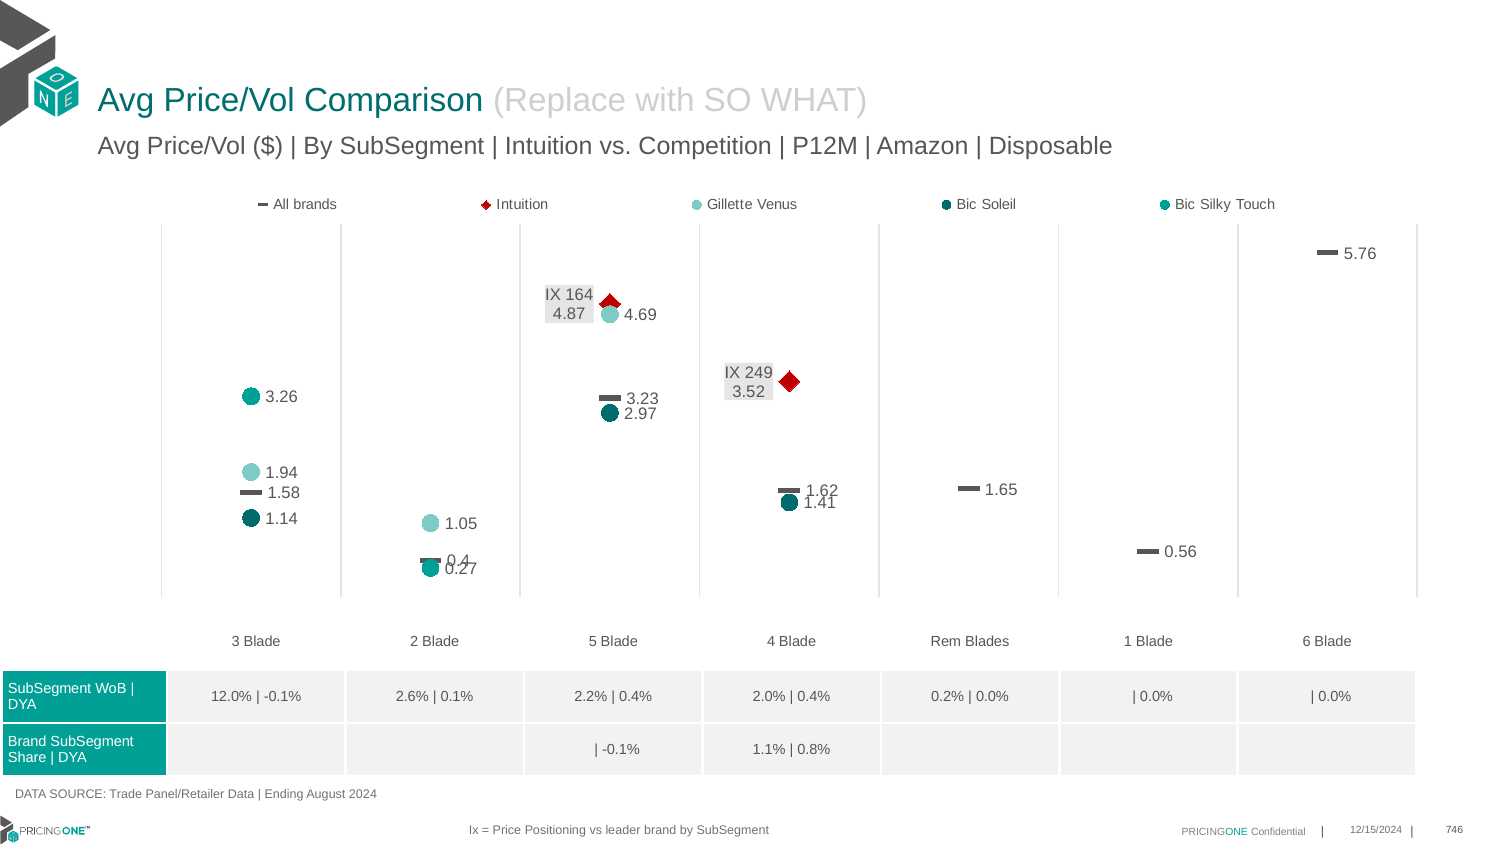

# Avg Price/Vol Comparison (Replace with SO WHAT)
Avg Price/Vol ($) | By SubSegment | Intuition vs. Competition | P12M | Amazon | Disposable

### Chart

| Category | All brands | Intuition | Gillette Venus | Bic Soleil | Bic Silky Touch |
|---|---|---|---|---|---|
| None | 1.58 | None | 1.94 | 1.14 | 3.26 |
| None | 0.4 | None | 1.05 | None | 0.27 |
| IX 164 | 3.23 | 4.87 | 4.69 | 2.97 | None |
| IX 249 | 1.62 | 3.52 | None | 1.41 | None |
| None | 1.65 | None | None | None | None |
| None | 0.56 | None | None | None | None |
| None | 5.76 | None | None | None | None |
|  | 3 Blade | 2 Blade | 5 Blade | 4 Blade | Rem Blades | 1 Blade | 6 Blade |
| --- | --- | --- | --- | --- | --- | --- | --- |
| SubSegment WoB | DYA | 12.0% | -0.1% | 2.6% | 0.1% | 2.2% | 0.4% | 2.0% | 0.4% | 0.2% | 0.0% | | 0.0% | | 0.0% |
| Brand SubSegment Share | DYA |  |  | | -0.1% | 1.1% | 0.8% |  |  |  |
DATA SOURCE: Trade Panel/Retailer Data | Ending August 2024
Ix = Price Positioning vs leader brand by SubSegment
12/15/2024
746